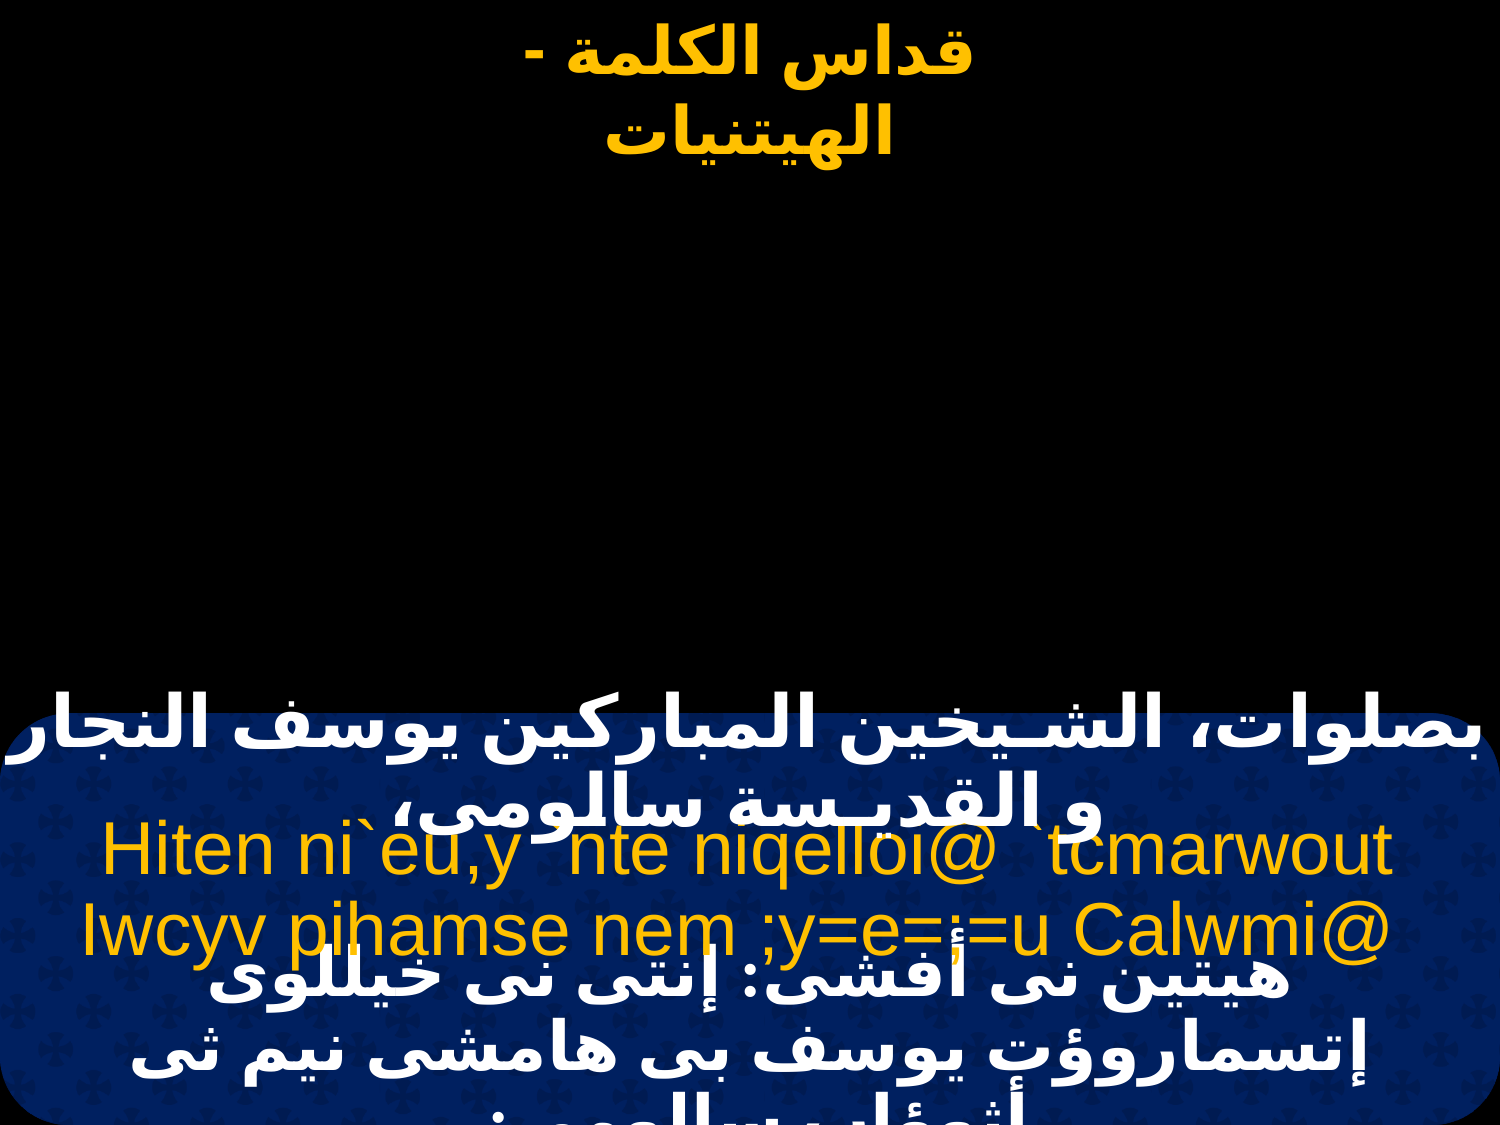

# يوسف النجار و سالومى
بصلوات، الشـيخين المباركين يوسف النجار و القديـسة سالومى،
Hiten ni`eu,y `nte niqelloi@ `tcmarwout Iwcyv pihamse nem ;y=e=;=u Calwmi@
هيتين نى أفشى: إنتى نى خيللوى إتسماروؤت يوسف بى هامشى نيم ثى أثوؤاب سالومى: